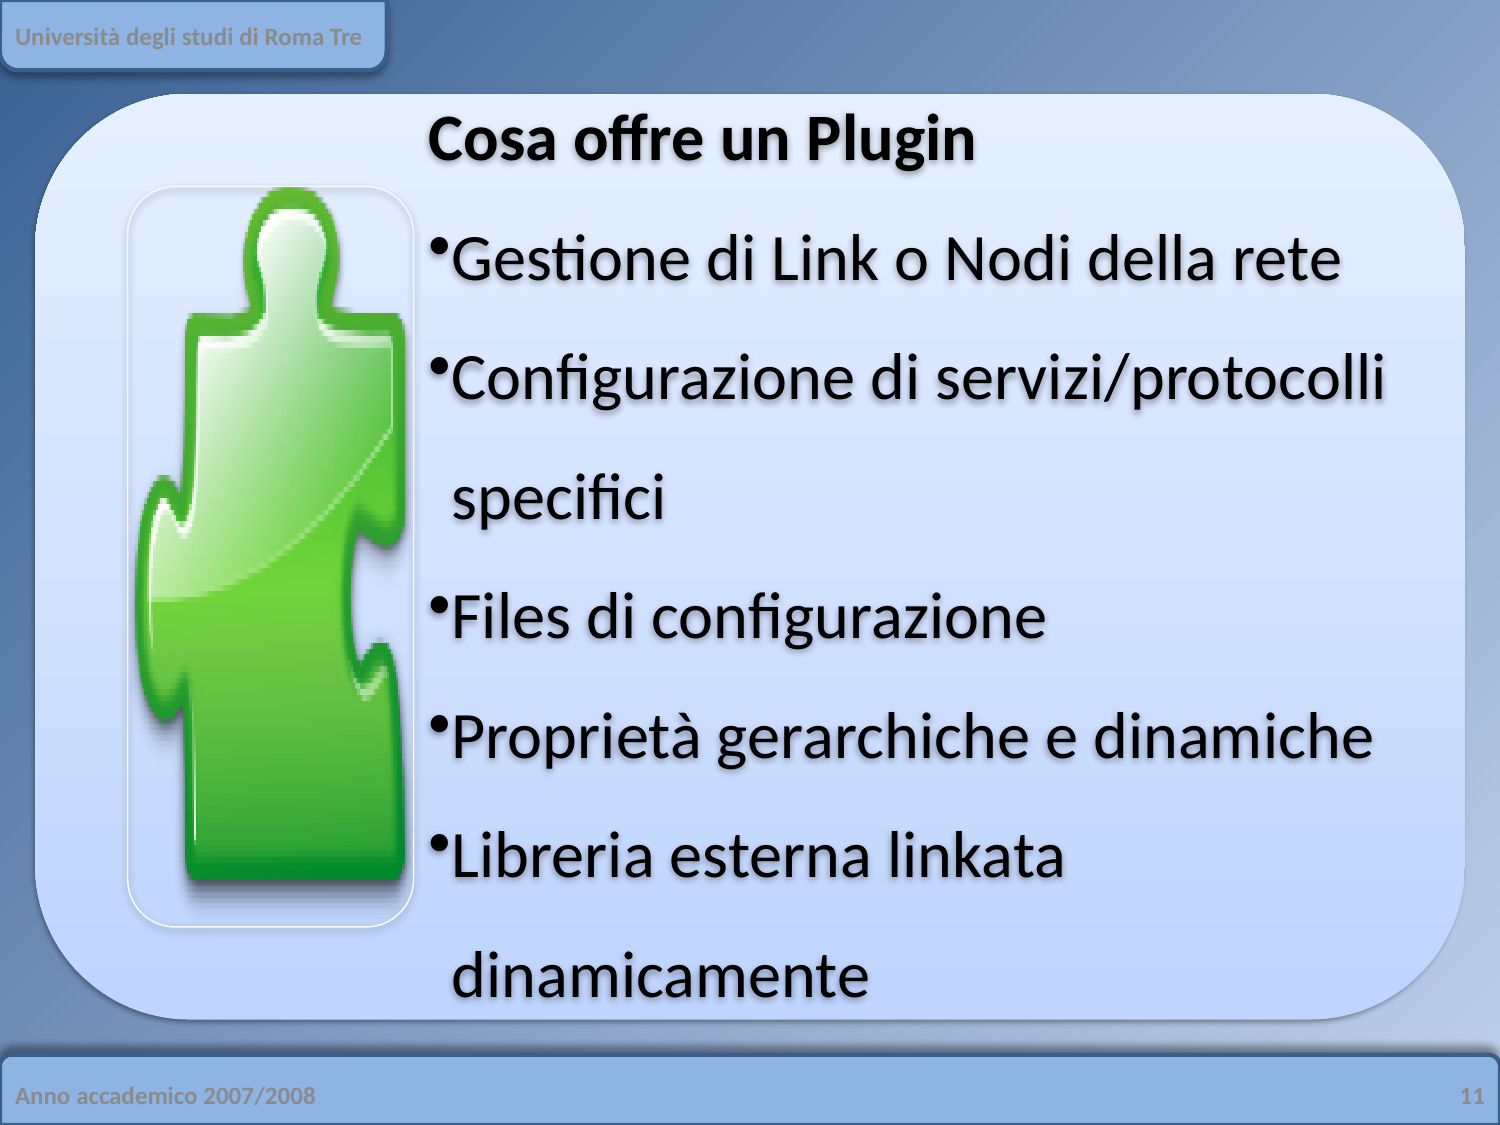

Università degli studi di Roma Tre
Cosa offre un Plugin
Configurazione di servizi/protocolli specifici
Files di configurazione
Proprietà gerarchiche e dinamiche
Libreria esterna linkata dinamicamente
Gestione di Link o Nodi della rete
Anno accademico 2007/2008
11